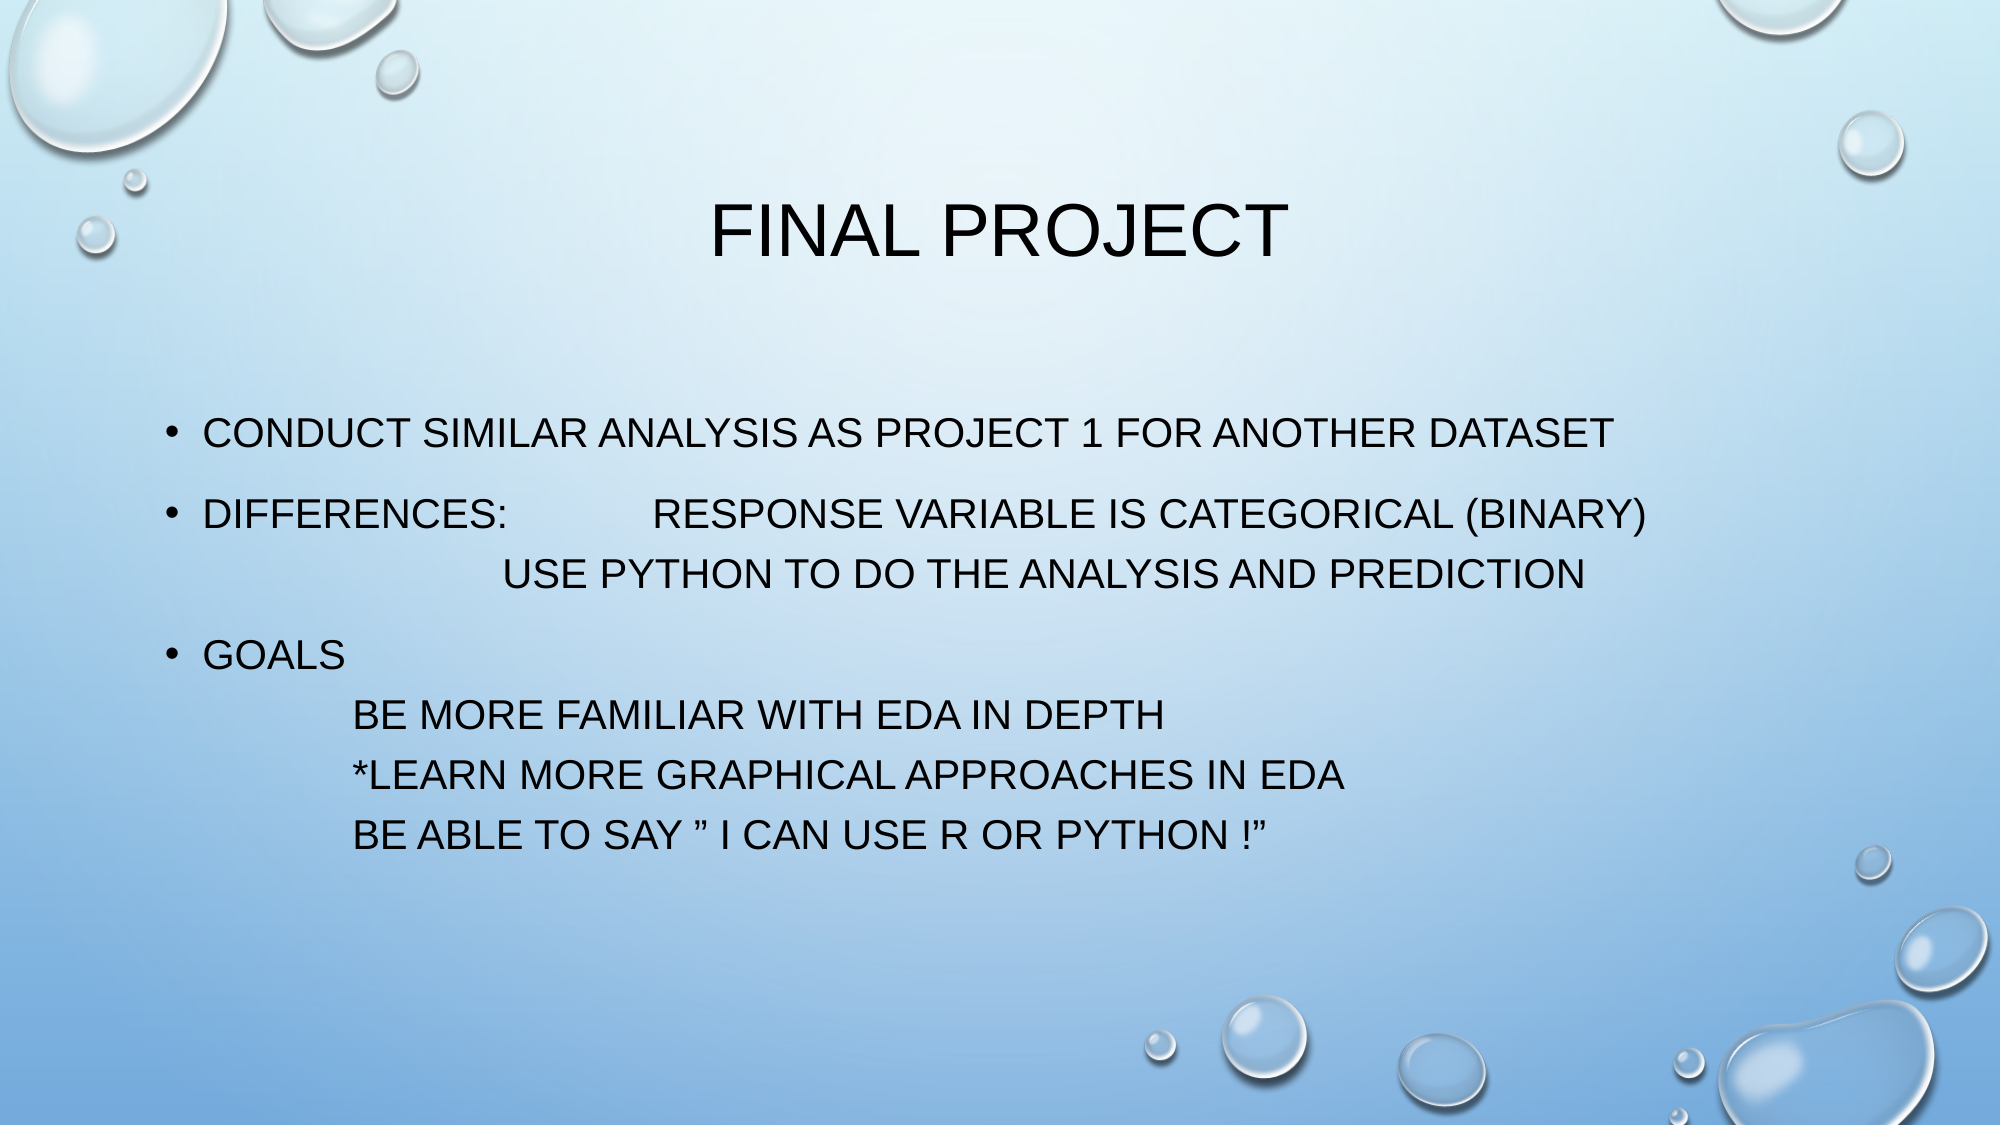

# Final Project
Conduct similar analysis as project 1 for another dataset
Differences: 	Response variable is categorical (binary)
		use python to do the analysis and prediction
Goals
	Be more familiar with EDA in depth
	*Learn more graphical approaches in eda
	Be able to say ” I can use r or python !”